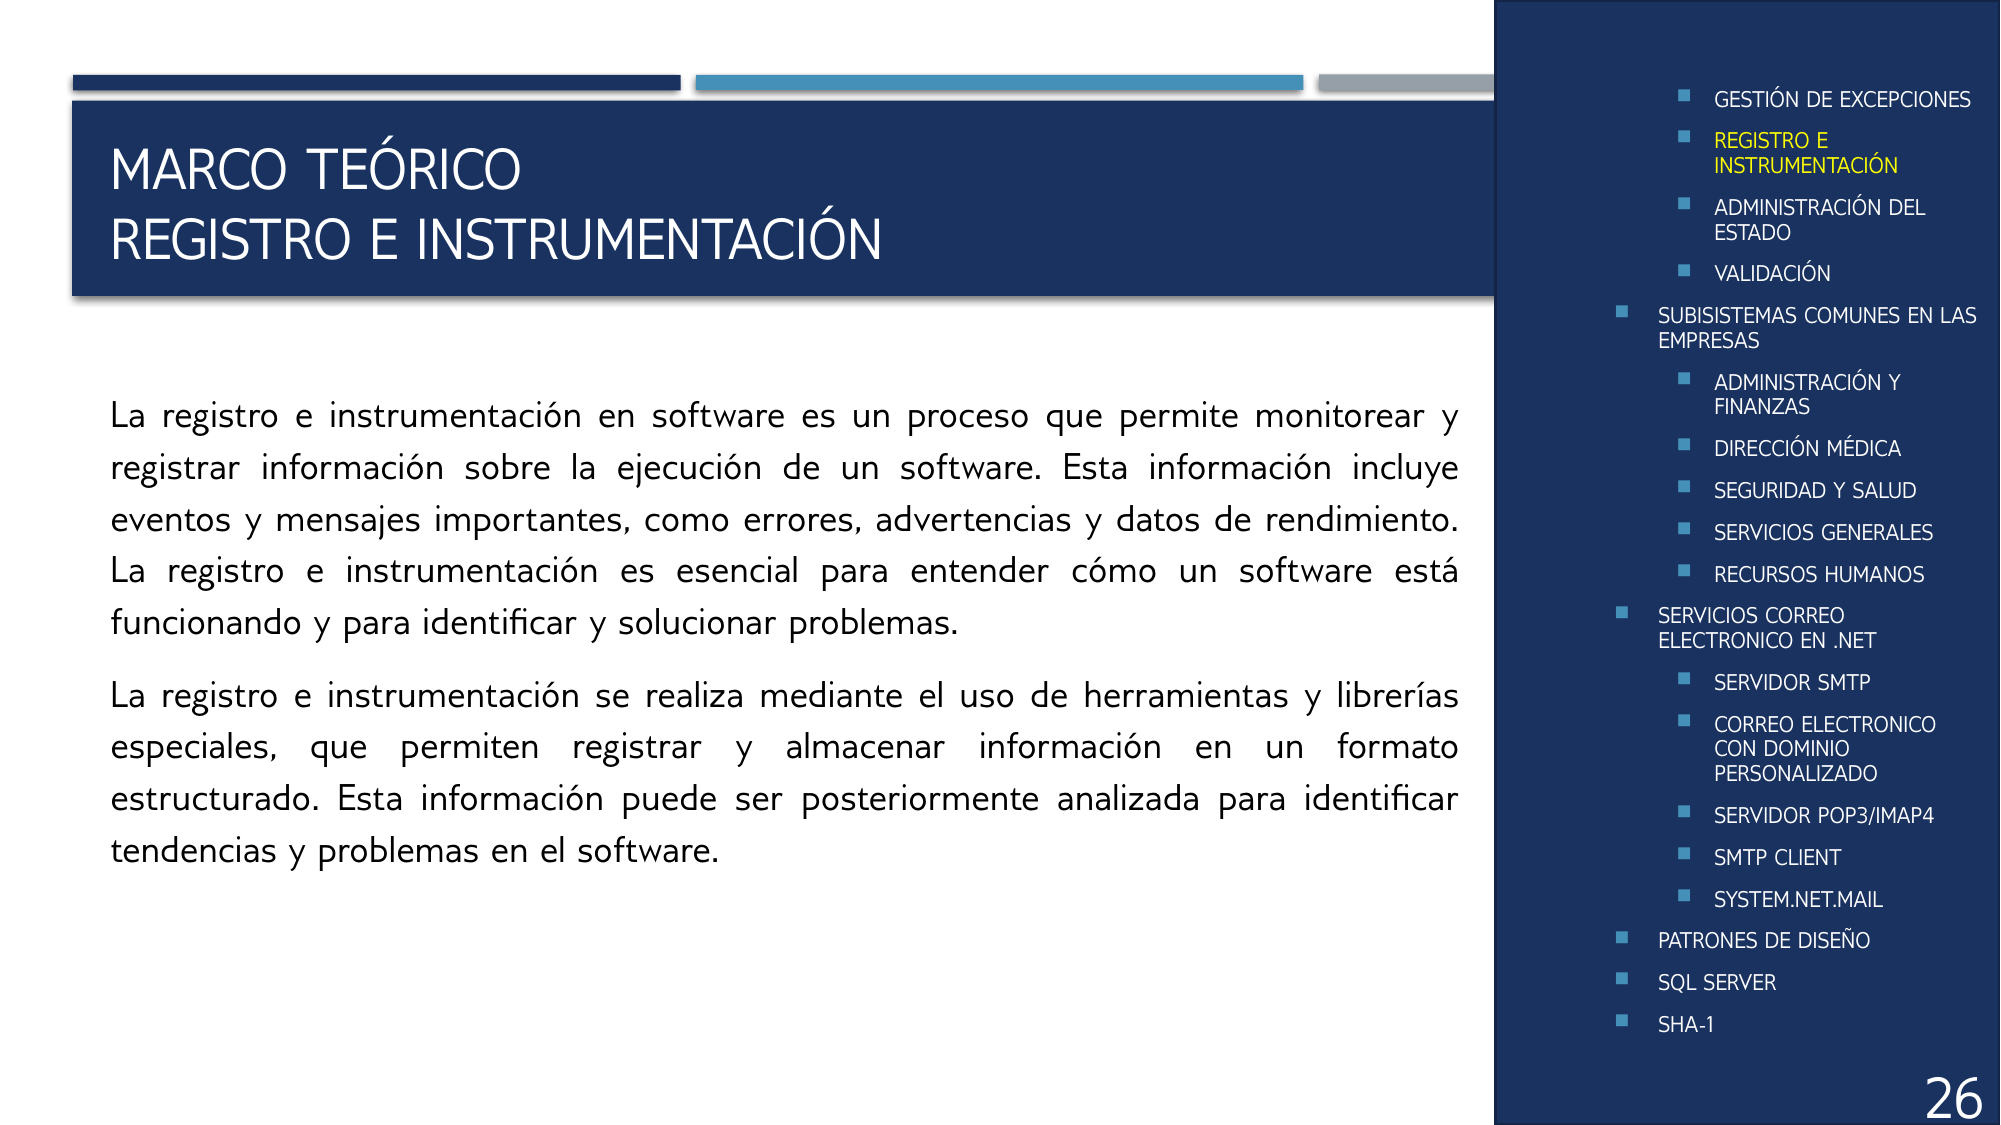

GESTIÓN DE EXCEPCIONES
REGISTRO E INSTRUMENTACIÓN
ADMINISTRACIÓN DEL ESTADO
VALIDACIÓN
SUBISISTEMAS COMUNES EN LAS EMPRESAS
ADMINISTRACIÓN Y FINANZAS
DIRECCIÓN MÉDICA
SEGURIDAD Y SALUD
SERVICIOS GENERALES
RECURSOS HUMANOS
SERVICIOS CORREO ELECTRONICO EN .NET
SERVIDOR SMTP
CORREO ELECTRONICO CON DOMINIO PERSONALIZADO
SERVIDOR POP3/IMAP4
SMTP CLIENT
SYSTEM.NET.MAIL
PATRONES DE DISEÑO
SQL SERVER
SHA-1
# MARCO TEÓRICO REGISTRO E INSTRUMENTACIÓN
La registro e instrumentación en software es un proceso que permite monitorear y registrar información sobre la ejecución de un software. Esta información incluye eventos y mensajes importantes, como errores, advertencias y datos de rendimiento. La registro e instrumentación es esencial para entender cómo un software está funcionando y para identificar y solucionar problemas.
La registro e instrumentación se realiza mediante el uso de herramientas y librerías especiales, que permiten registrar y almacenar información en un formato estructurado. Esta información puede ser posteriormente analizada para identificar tendencias y problemas en el software.
26
26